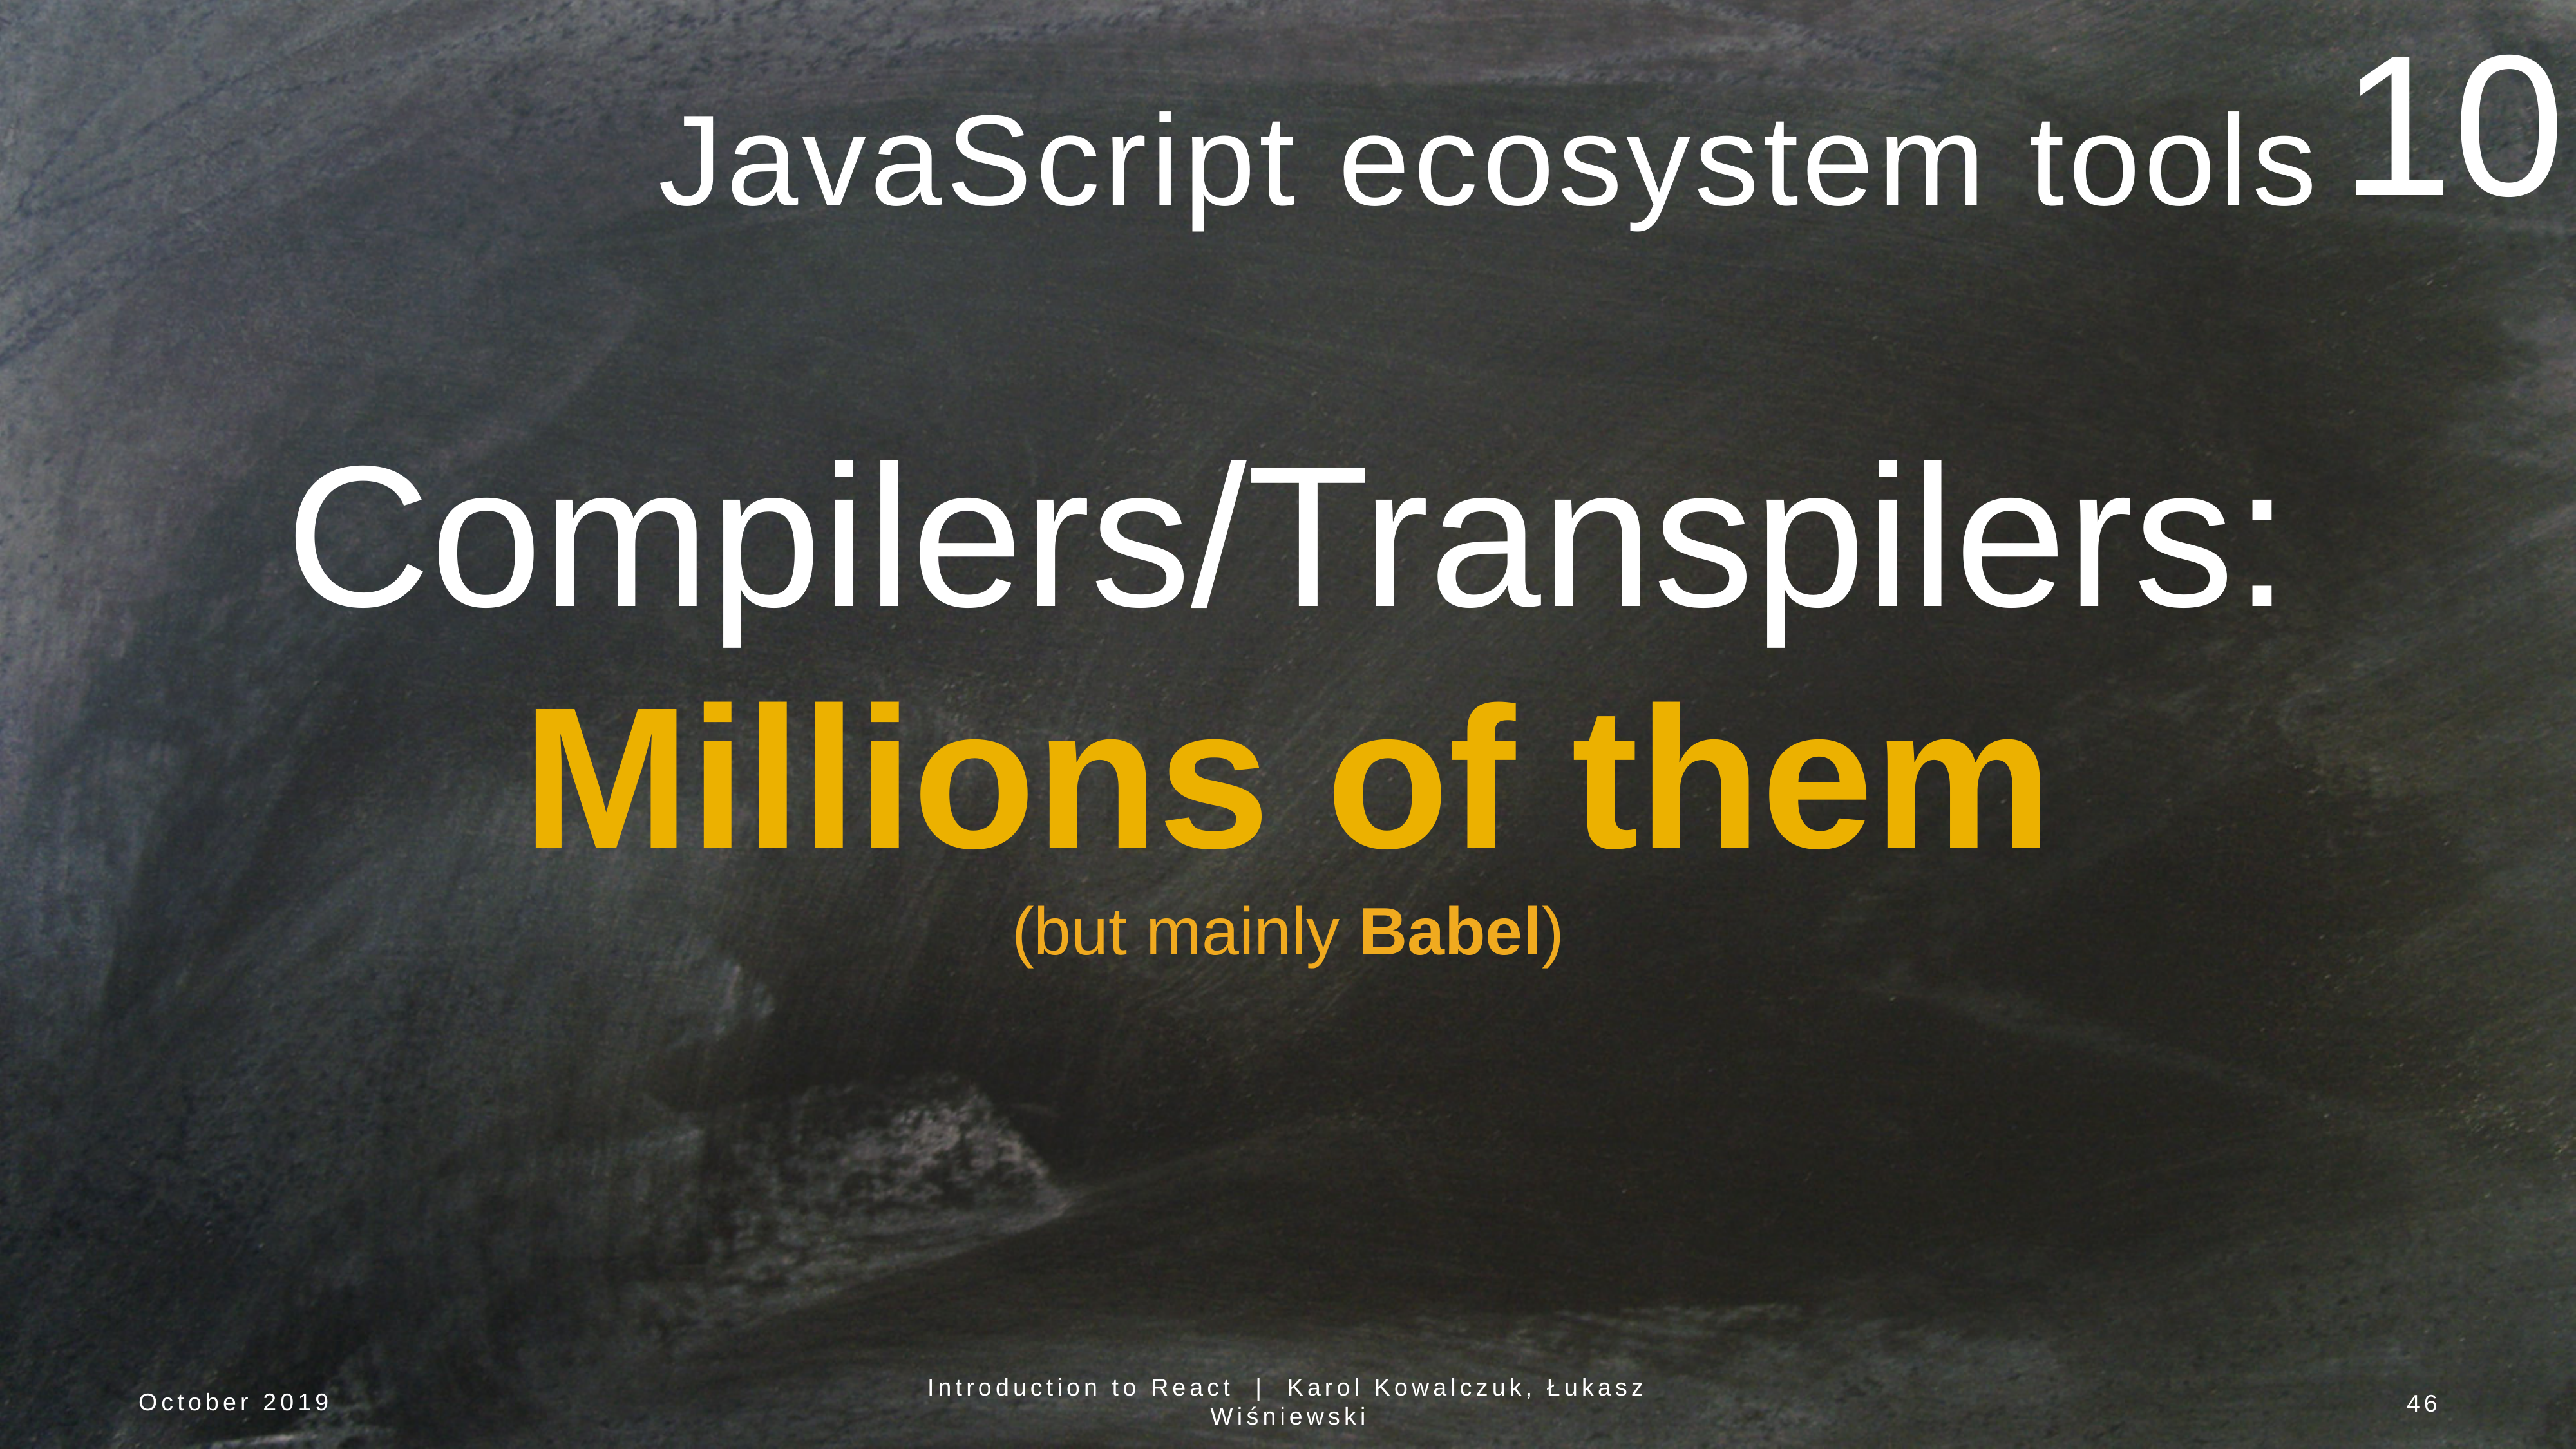

10
# JavaScript ecosystem tools
Compilers/Transpilers:
Millions of them
(but mainly Babel)
October 2019
Introduction to React  |  Karol Kowalczuk, Łukasz Wiśniewski
46